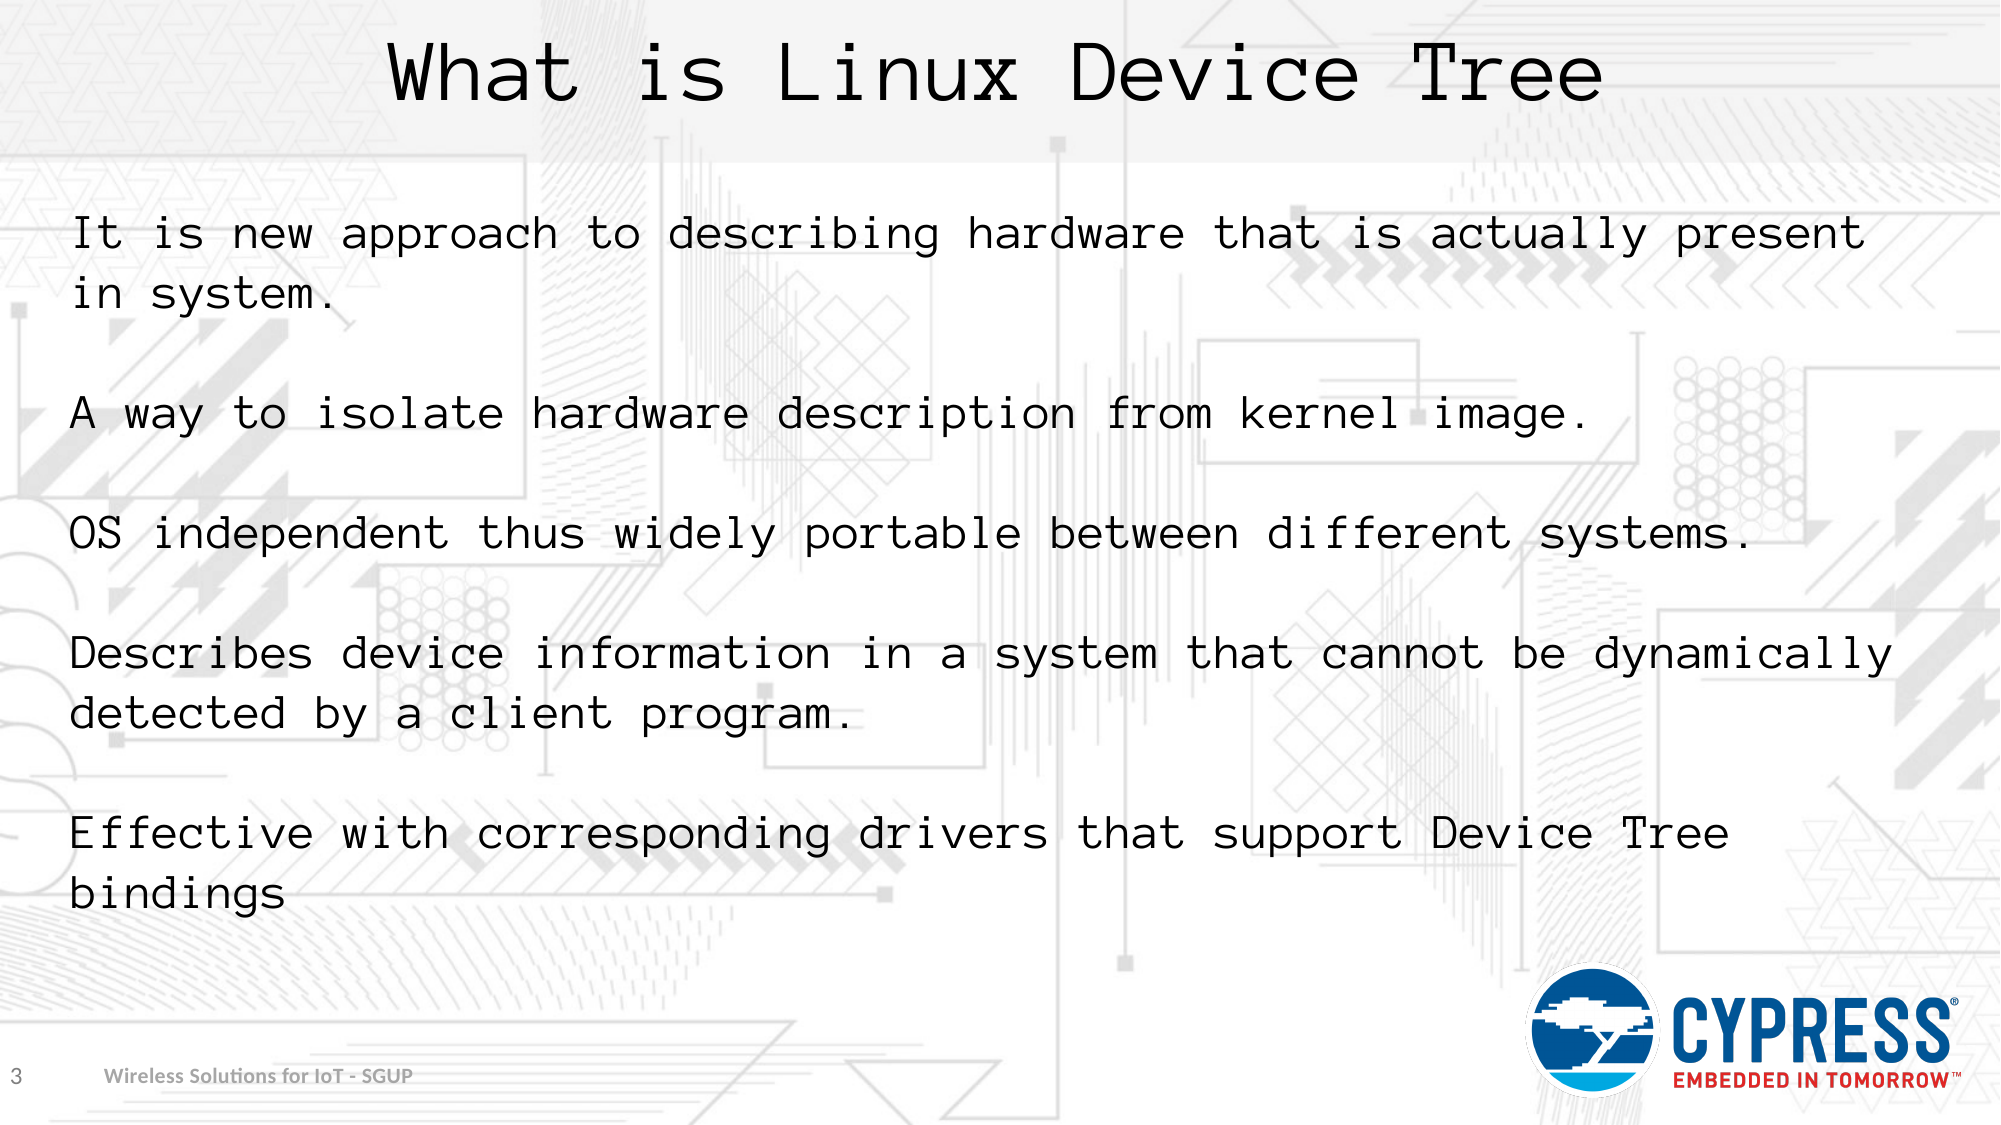

# What is Linux Device Tree
It is new approach to describing hardware that is actually present in system.

A way to isolate hardware description from kernel image.

OS independent thus widely portable between different systems.

Describes device information in a system that cannot be dynamically detected by a client program.

Effective with corresponding drivers that support Device Tree bindings